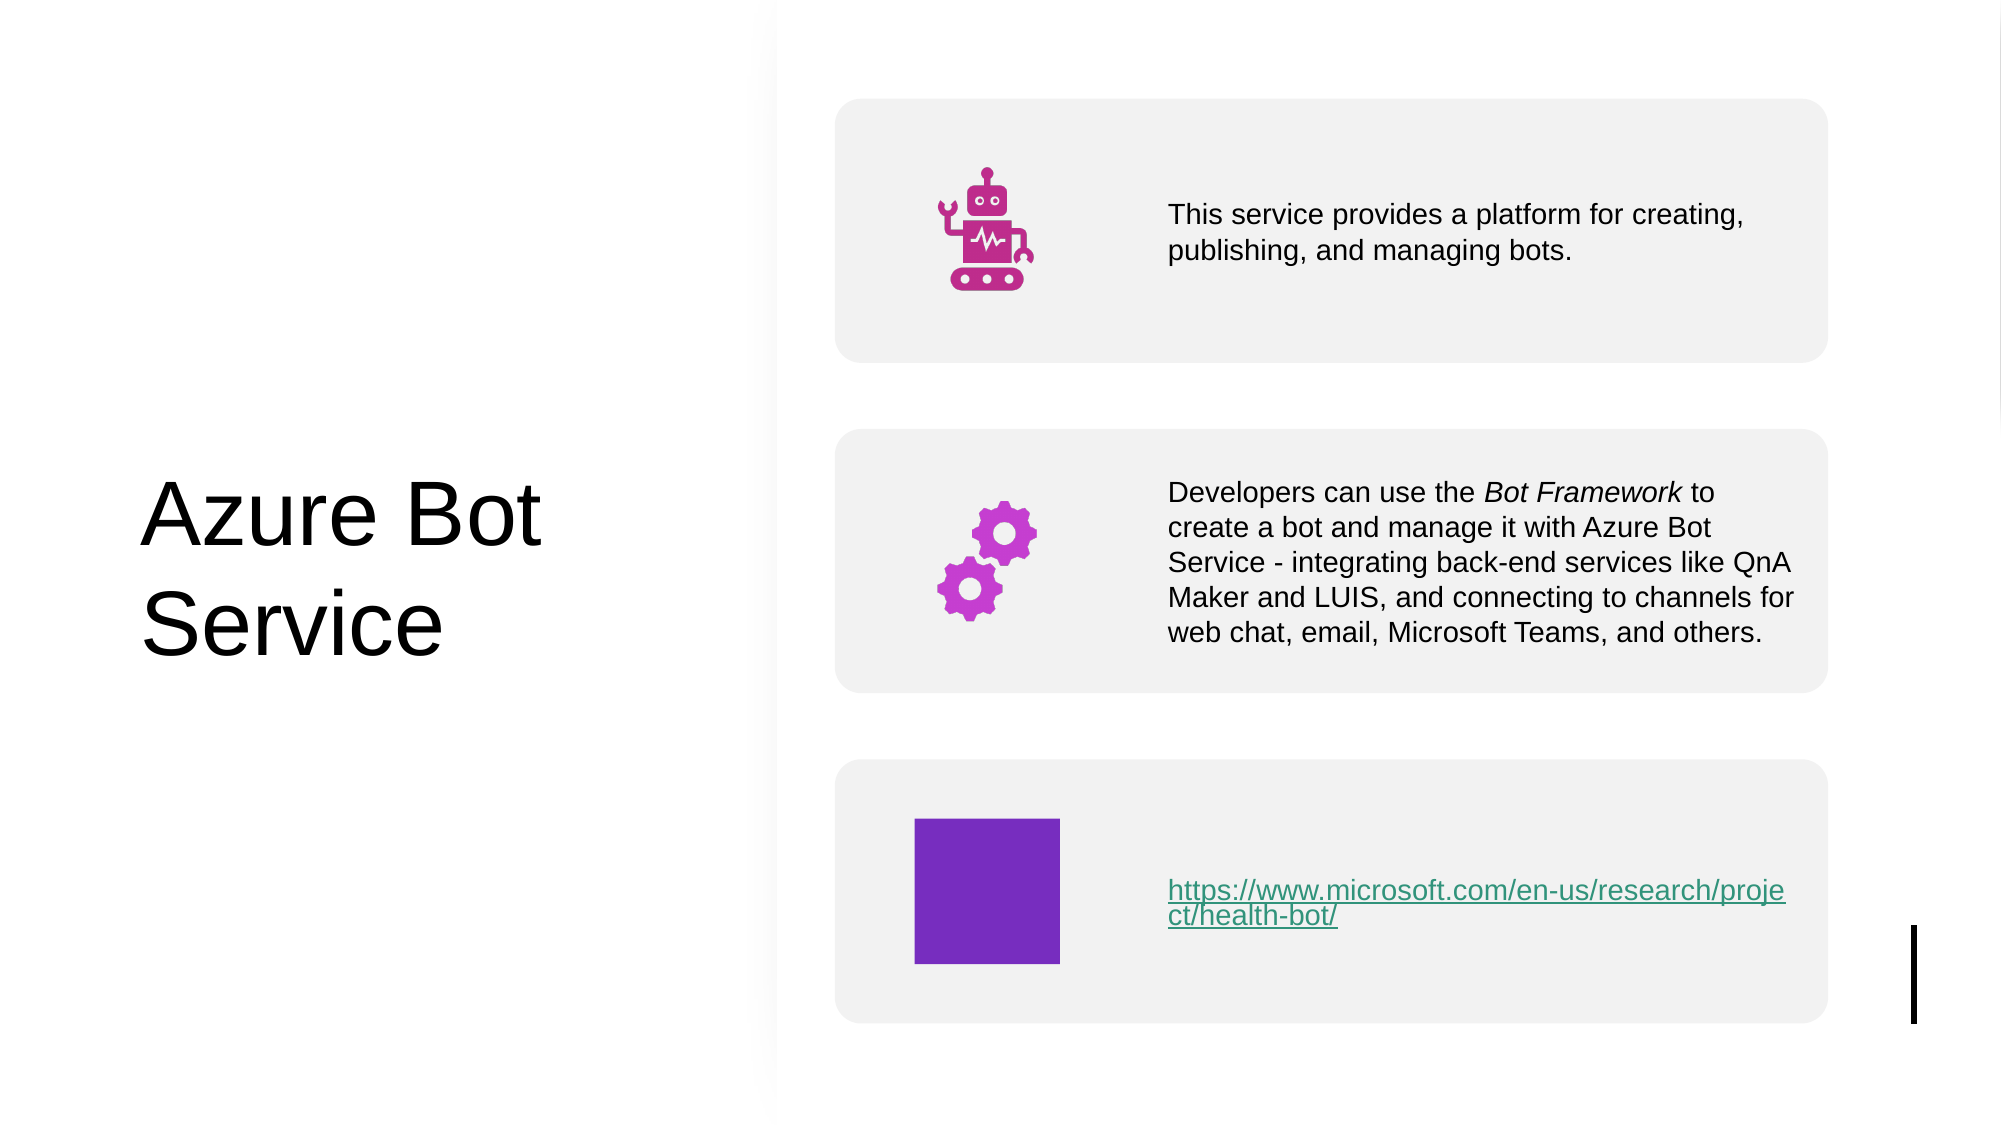

This service provides a platform for creating, publishing, and managing bots.
Developers can use the Bot Framework to create a bot and manage it with Azure Bot Service - integrating back-end services like QnA Maker and LUIS, and connecting to channels for web chat, email, Microsoft Teams, and others.
https://www.microsoft.com/en-us/research/project/health-bot/
# Azure Bot Service